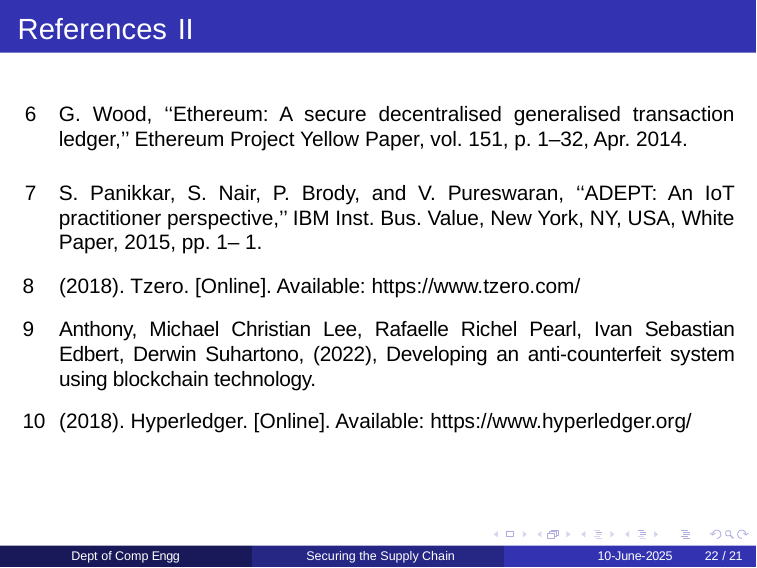

# References II
G. Wood, ‘‘Ethereum: A secure decentralised generalised transaction ledger,’’ Ethereum Project Yellow Paper, vol. 151, p. 1–32, Apr. 2014.

S. Panikkar, S. Nair, P. Brody, and V. Pureswaran, ‘‘ADEPT: An IoT practitioner perspective,’’ IBM Inst. Bus. Value, New York, NY, USA, White Paper, 2015, pp. 1– 1.
(2018). Tzero. [Online]. Available: https://www.tzero.com/
Anthony, Michael Christian Lee, Rafaelle Richel Pearl, Ivan Sebastian Edbert, Derwin Suhartono, (2022), Developing an anti-counterfeit system using blockchain technology.
(2018). Hyperledger. [Online]. Available: https://www.hyperledger.org/

               Securing the Supply Chain
Dept of Comp Engg
10-June-2025
22 / 21